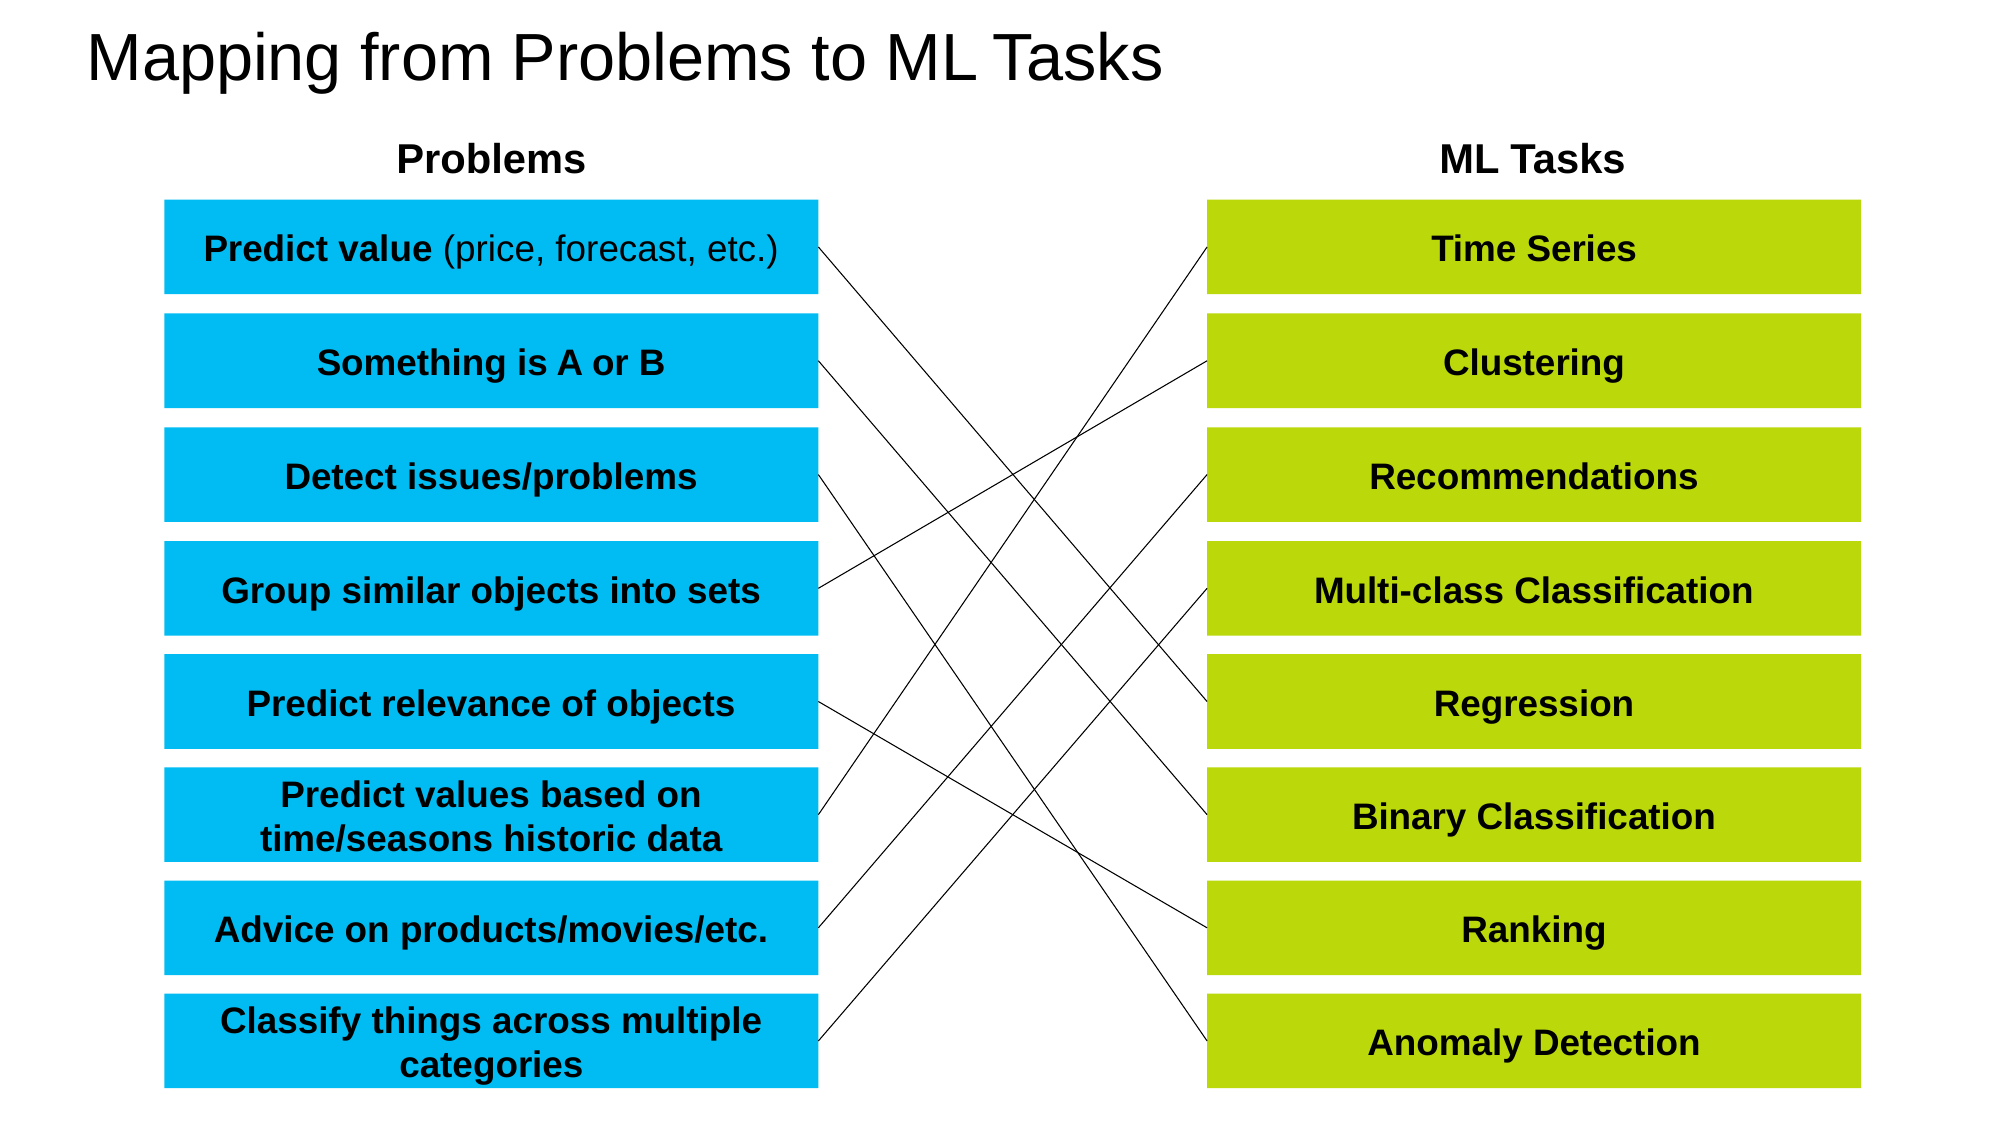

# Mapping from Problems to ML Tasks
Problems
ML Tasks
Predict value (price, forecast, etc.)
Time Series
Something is A or B
Clustering
Detect issues/problems
Recommendations
Group similar objects into sets
Multi-class Classification
Predict relevance of objects
Regression
Predict values based on time/seasons historic data
Binary Classification
Advice on products/movies/etc.
Ranking
Classify things across multiple categories
Anomaly Detection